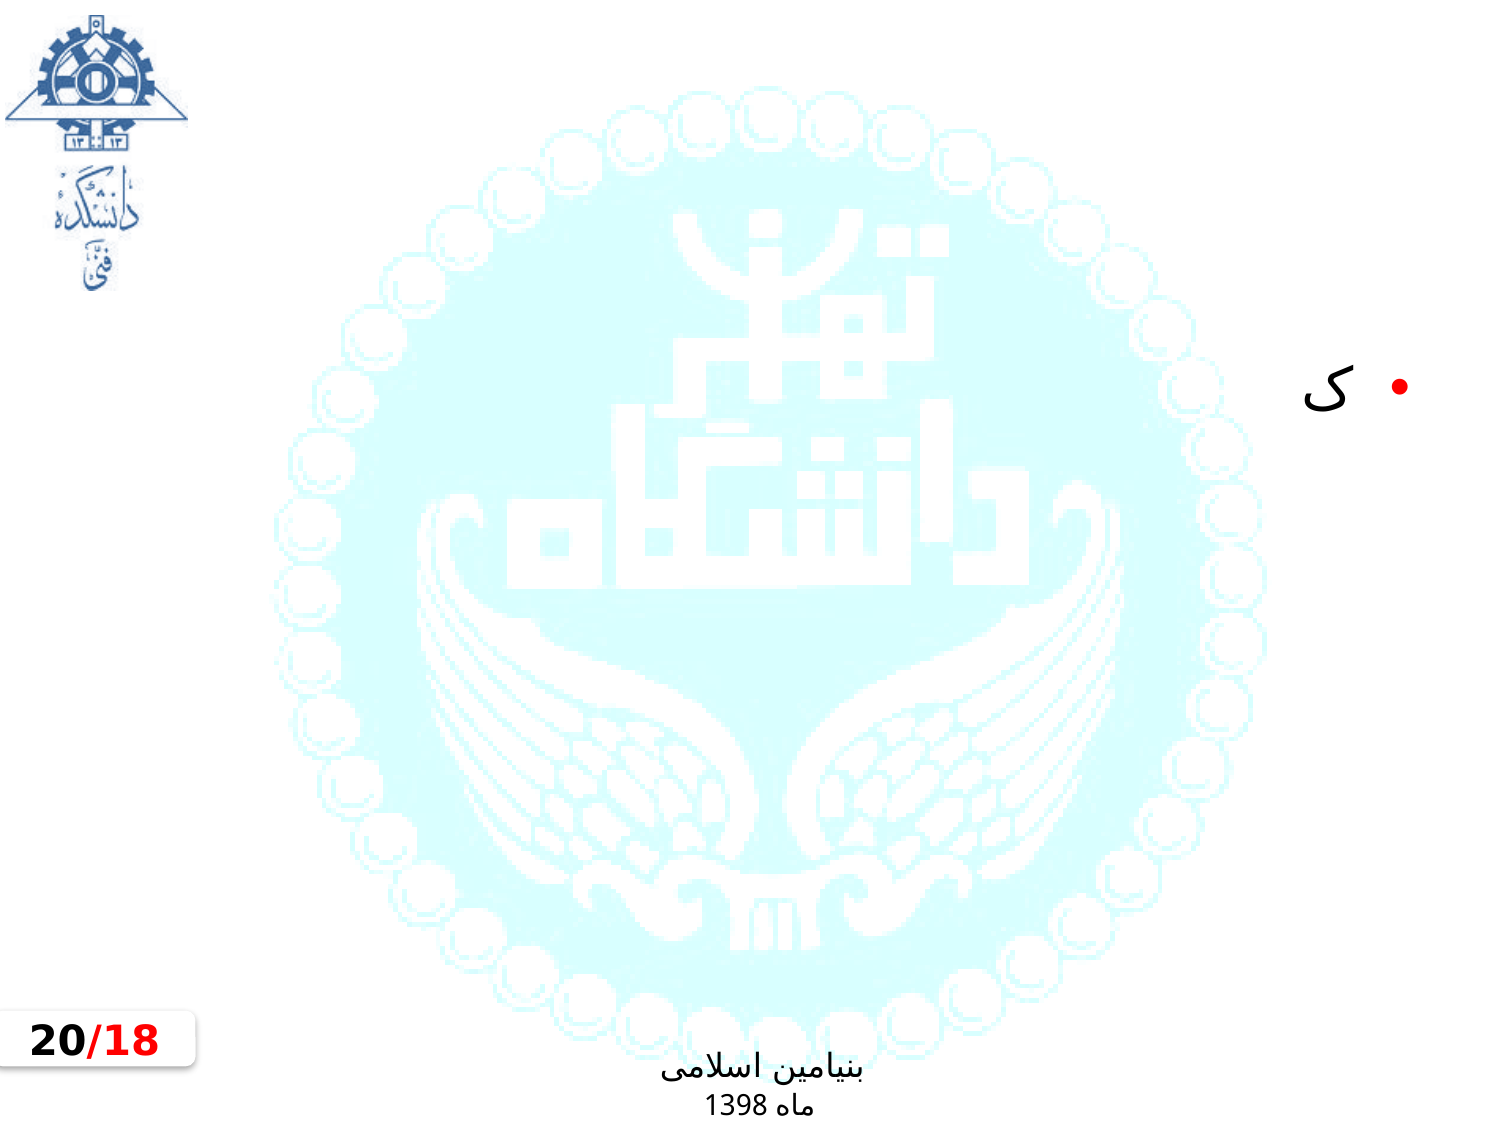

#

ک
18/20
بنیامین اسلامی
ماه 1398